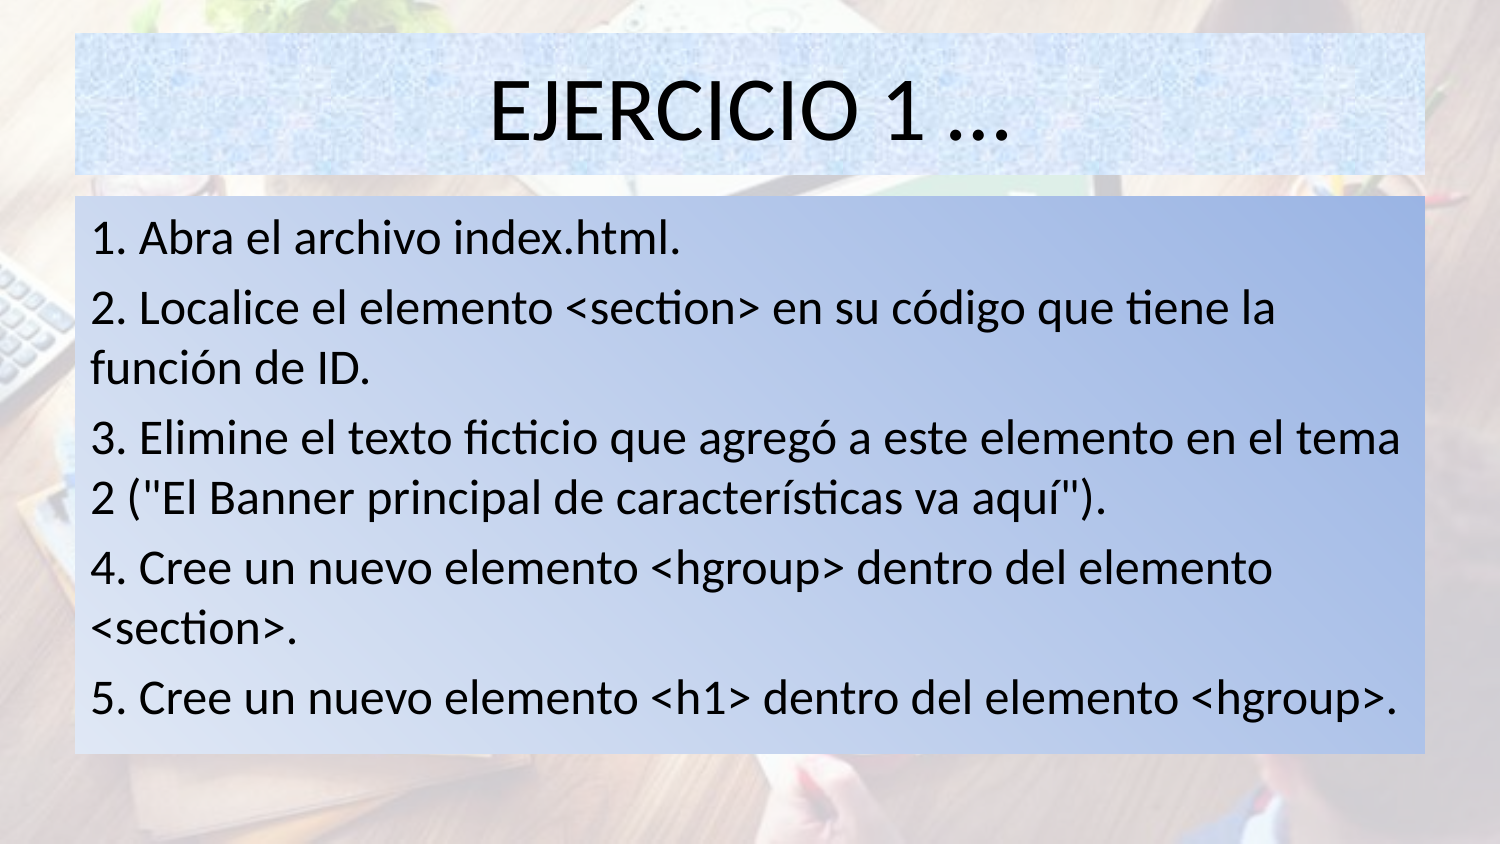

# EJERCICIO 1 …
1. Abra el archivo index.html.
2. Localice el elemento <section> en su código que tiene la función de ID.
3. Elimine el texto ficticio que agregó a este elemento en el tema 2 ("El Banner principal de características va aquí").
4. Cree un nuevo elemento <hgroup> dentro del elemento <section>.
5. Cree un nuevo elemento <h1> dentro del elemento <hgroup>.